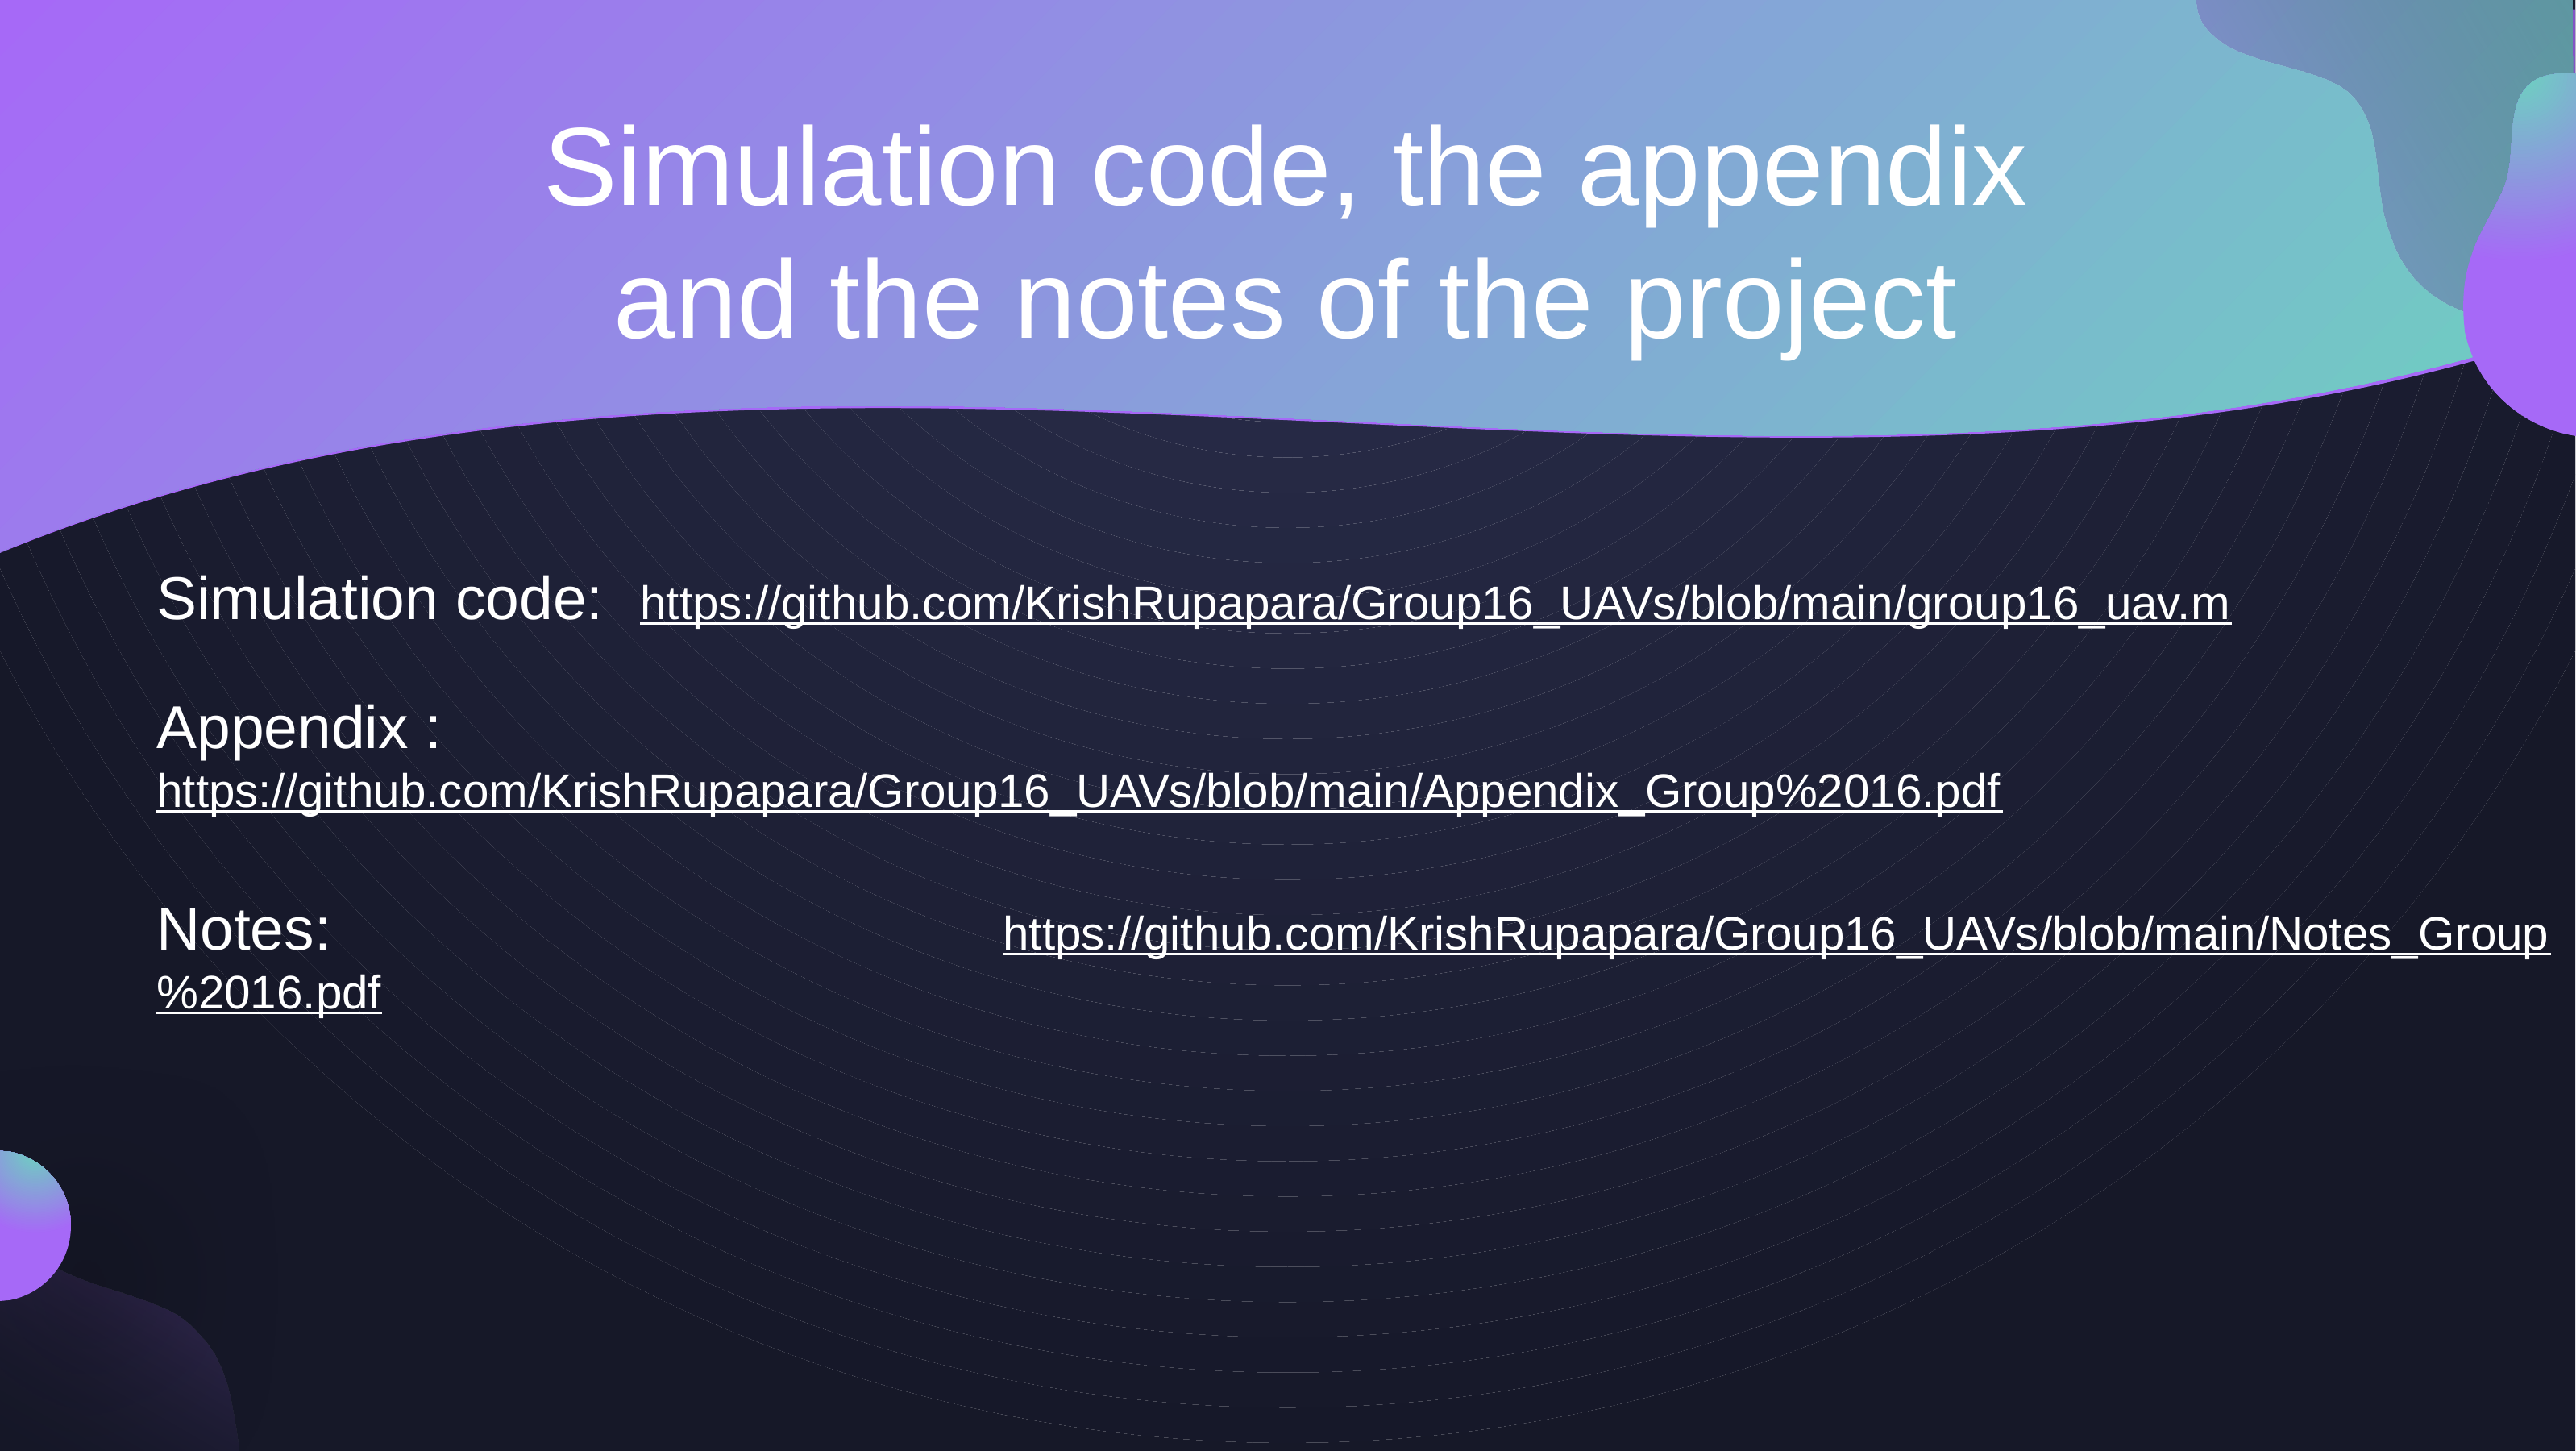

Simulation code, the appendix and the notes of the project
Simulation code: 	https://github.com/KrishRupapara/Group16_UAVs/blob/main/group16_uav.m

Appendix :			    https://github.com/KrishRupapara/Group16_UAVs/blob/main/Appendix_Group%2016.pdf

Notes:						https://github.com/KrishRupapara/Group16_UAVs/blob/main/Notes_Group%2016.pdf